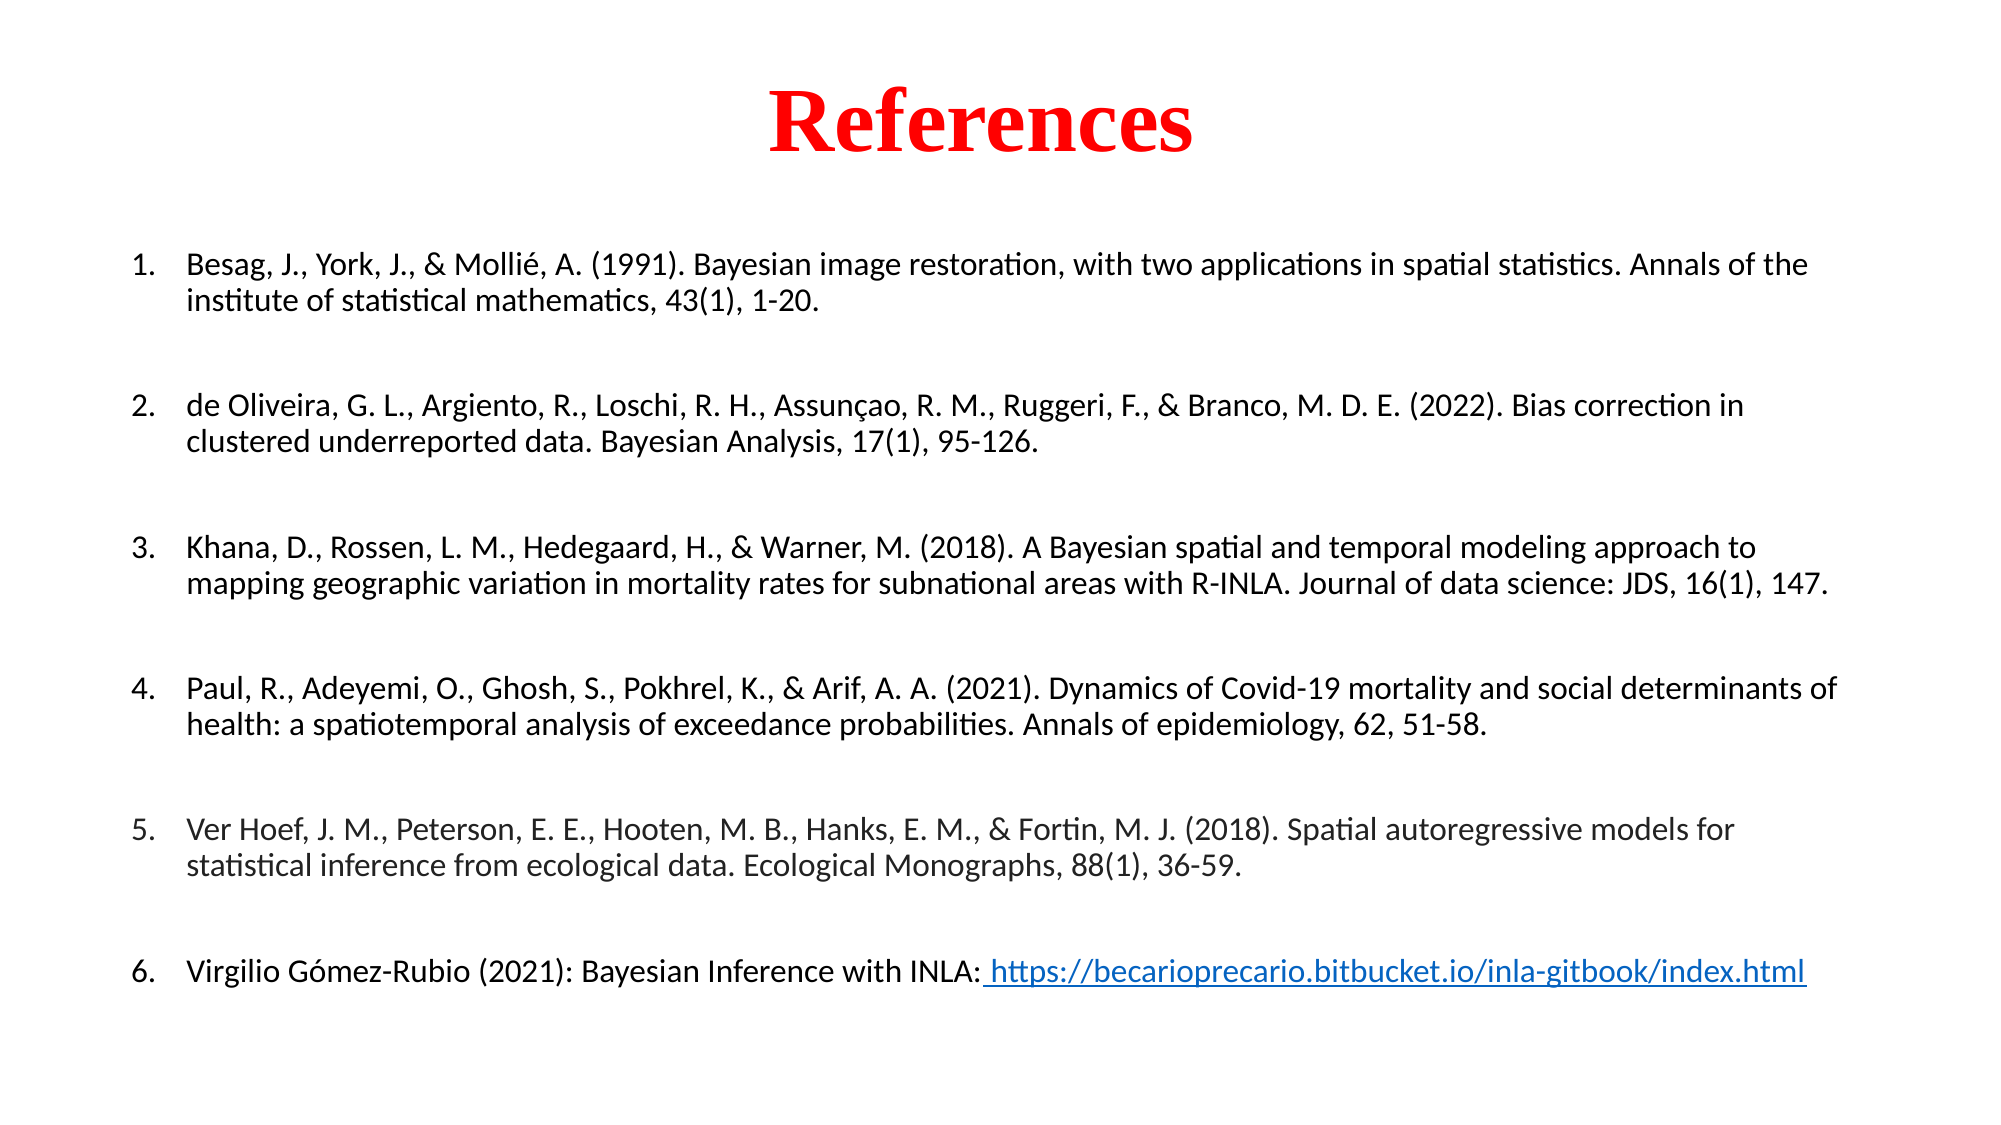

# References
Besag, J., York, J., & Mollié, A. (1991). Bayesian image restoration, with two applications in spatial statistics. Annals of the institute of statistical mathematics, 43(1), 1-20.

de Oliveira, G. L., Argiento, R., Loschi, R. H., Assunçao, R. M., Ruggeri, F., & Branco, M. D. E. (2022). Bias correction in clustered underreported data. Bayesian Analysis, 17(1), 95-126.

Khana, D., Rossen, L. M., Hedegaard, H., & Warner, M. (2018). A Bayesian spatial and temporal modeling approach to mapping geographic variation in mortality rates for subnational areas with R-INLA. Journal of data science: JDS, 16(1), 147.

Paul, R., Adeyemi, O., Ghosh, S., Pokhrel, K., & Arif, A. A. (2021). Dynamics of Covid-19 mortality and social determinants of health: a spatiotemporal analysis of exceedance probabilities. Annals of epidemiology, 62, 51-58.

Ver Hoef, J. M., Peterson, E. E., Hooten, M. B., Hanks, E. M., & Fortin, M. J. (2018). Spatial autoregressive models for statistical inference from ecological data. Ecological Monographs, 88(1), 36-59.

Virgilio Gómez-Rubio (2021): Bayesian Inference with INLA: https://becarioprecario.bitbucket.io/inla-gitbook/index.html